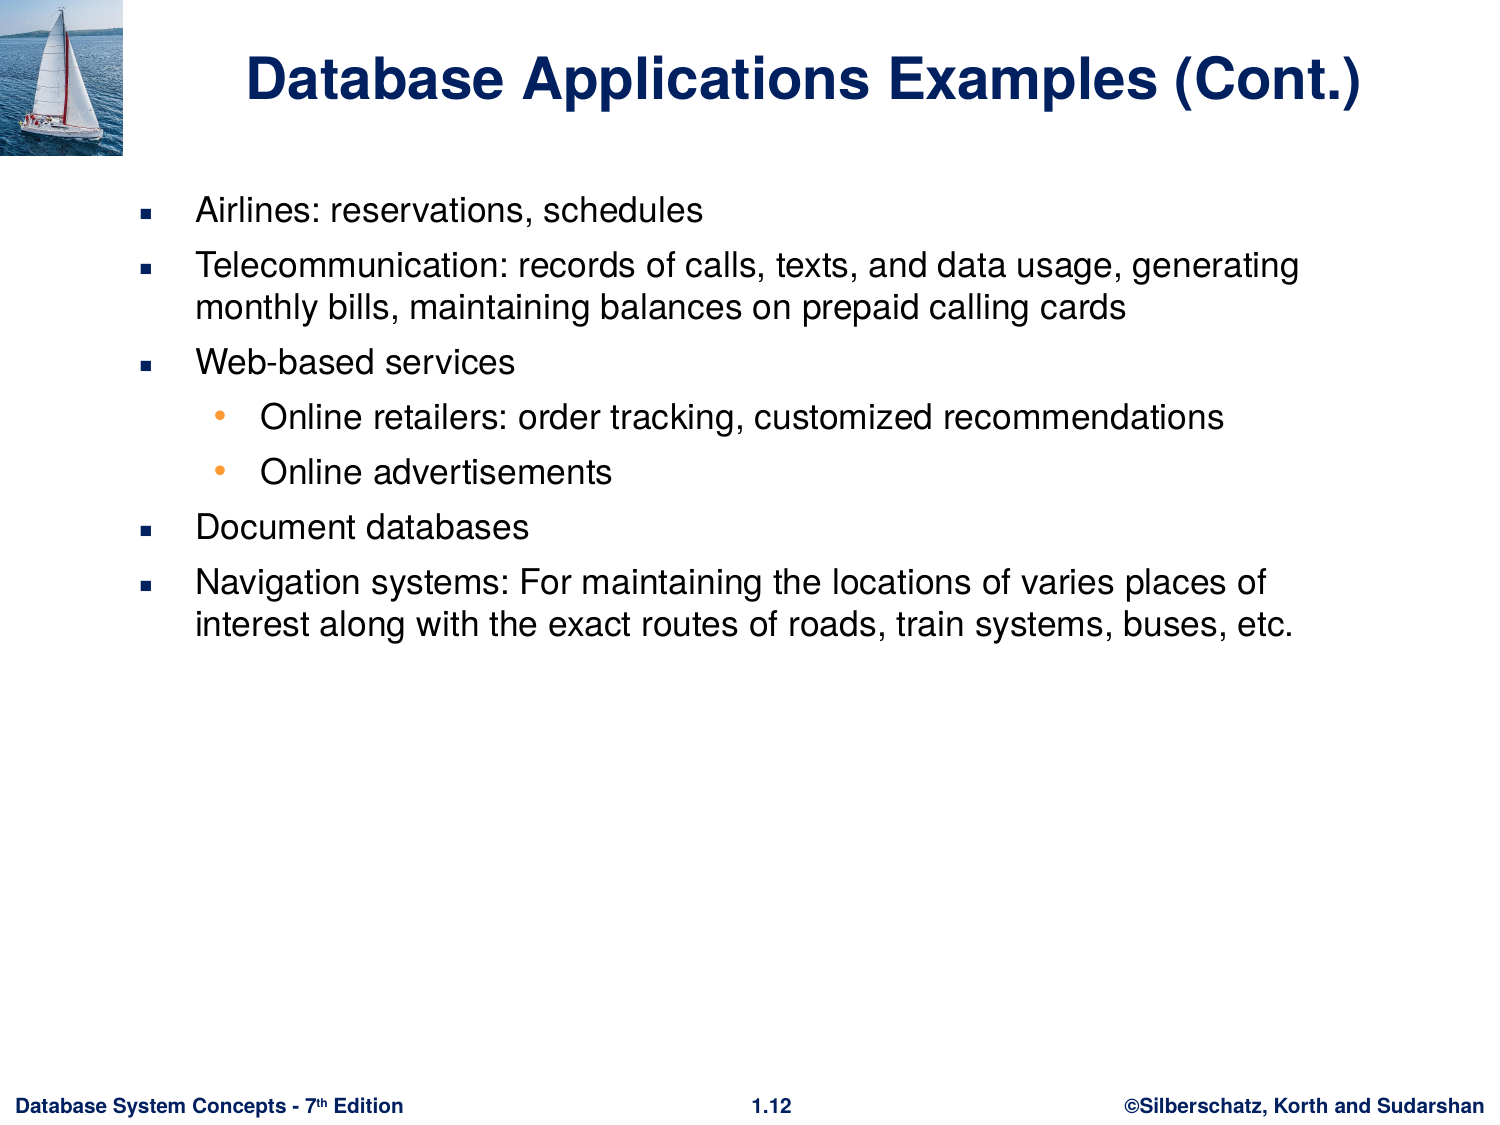

# Database Applications Examples (Cont.)
Airlines: reservations, schedules
Telecommunication: records of calls, texts, and data usage, generating monthly bills, maintaining balances on prepaid calling cards
Web-based services
Online retailers: order tracking, customized recommendations
Online advertisements
Document databases
Navigation systems: For maintaining the locations of varies places of interest along with the exact routes of roads, train systems, buses, etc.